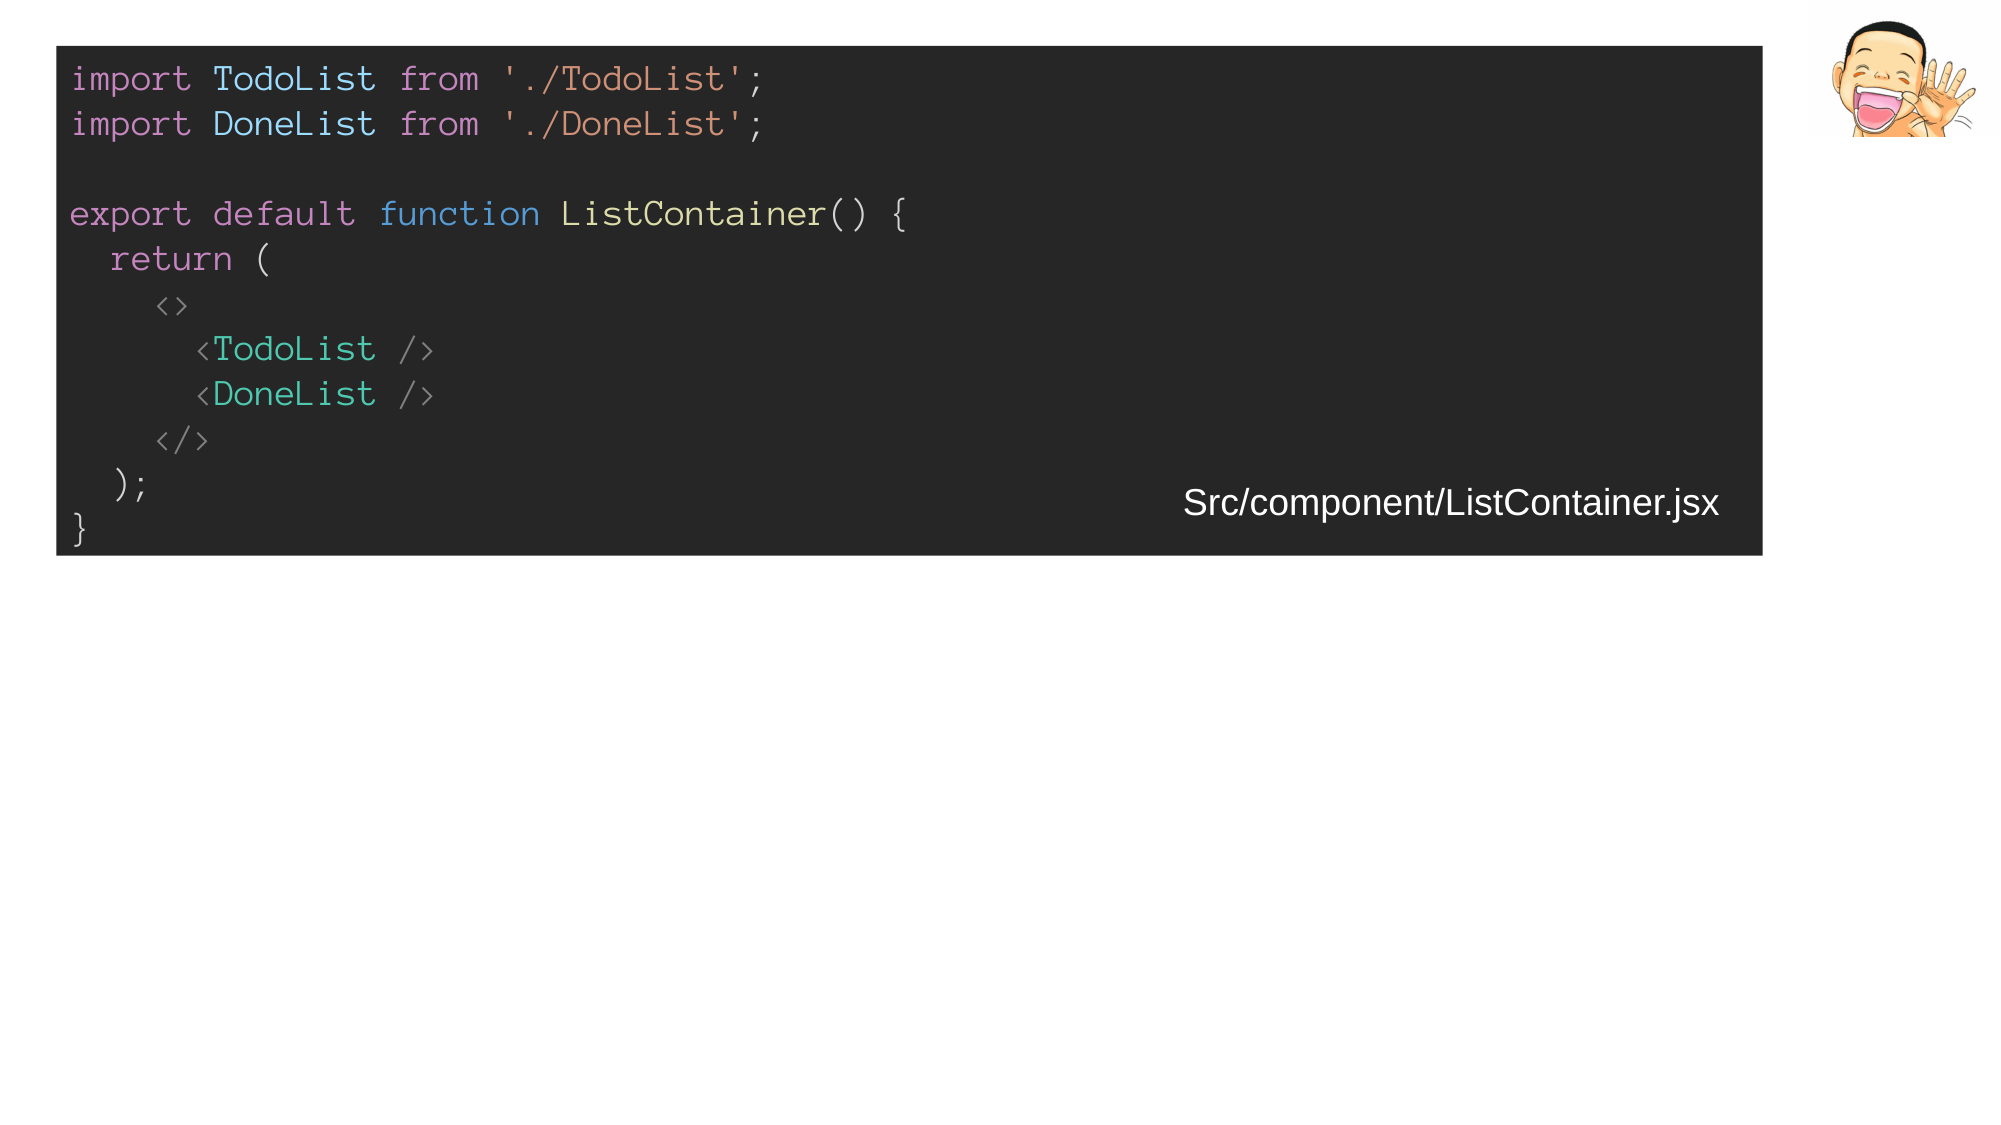

import TodoList from './TodoList';
import DoneList from './DoneList';
export default function ListContainer() {
  return (
    <>
      <TodoList />
      <DoneList />
    </>
  );
}
Src/component/ListContainer.jsx